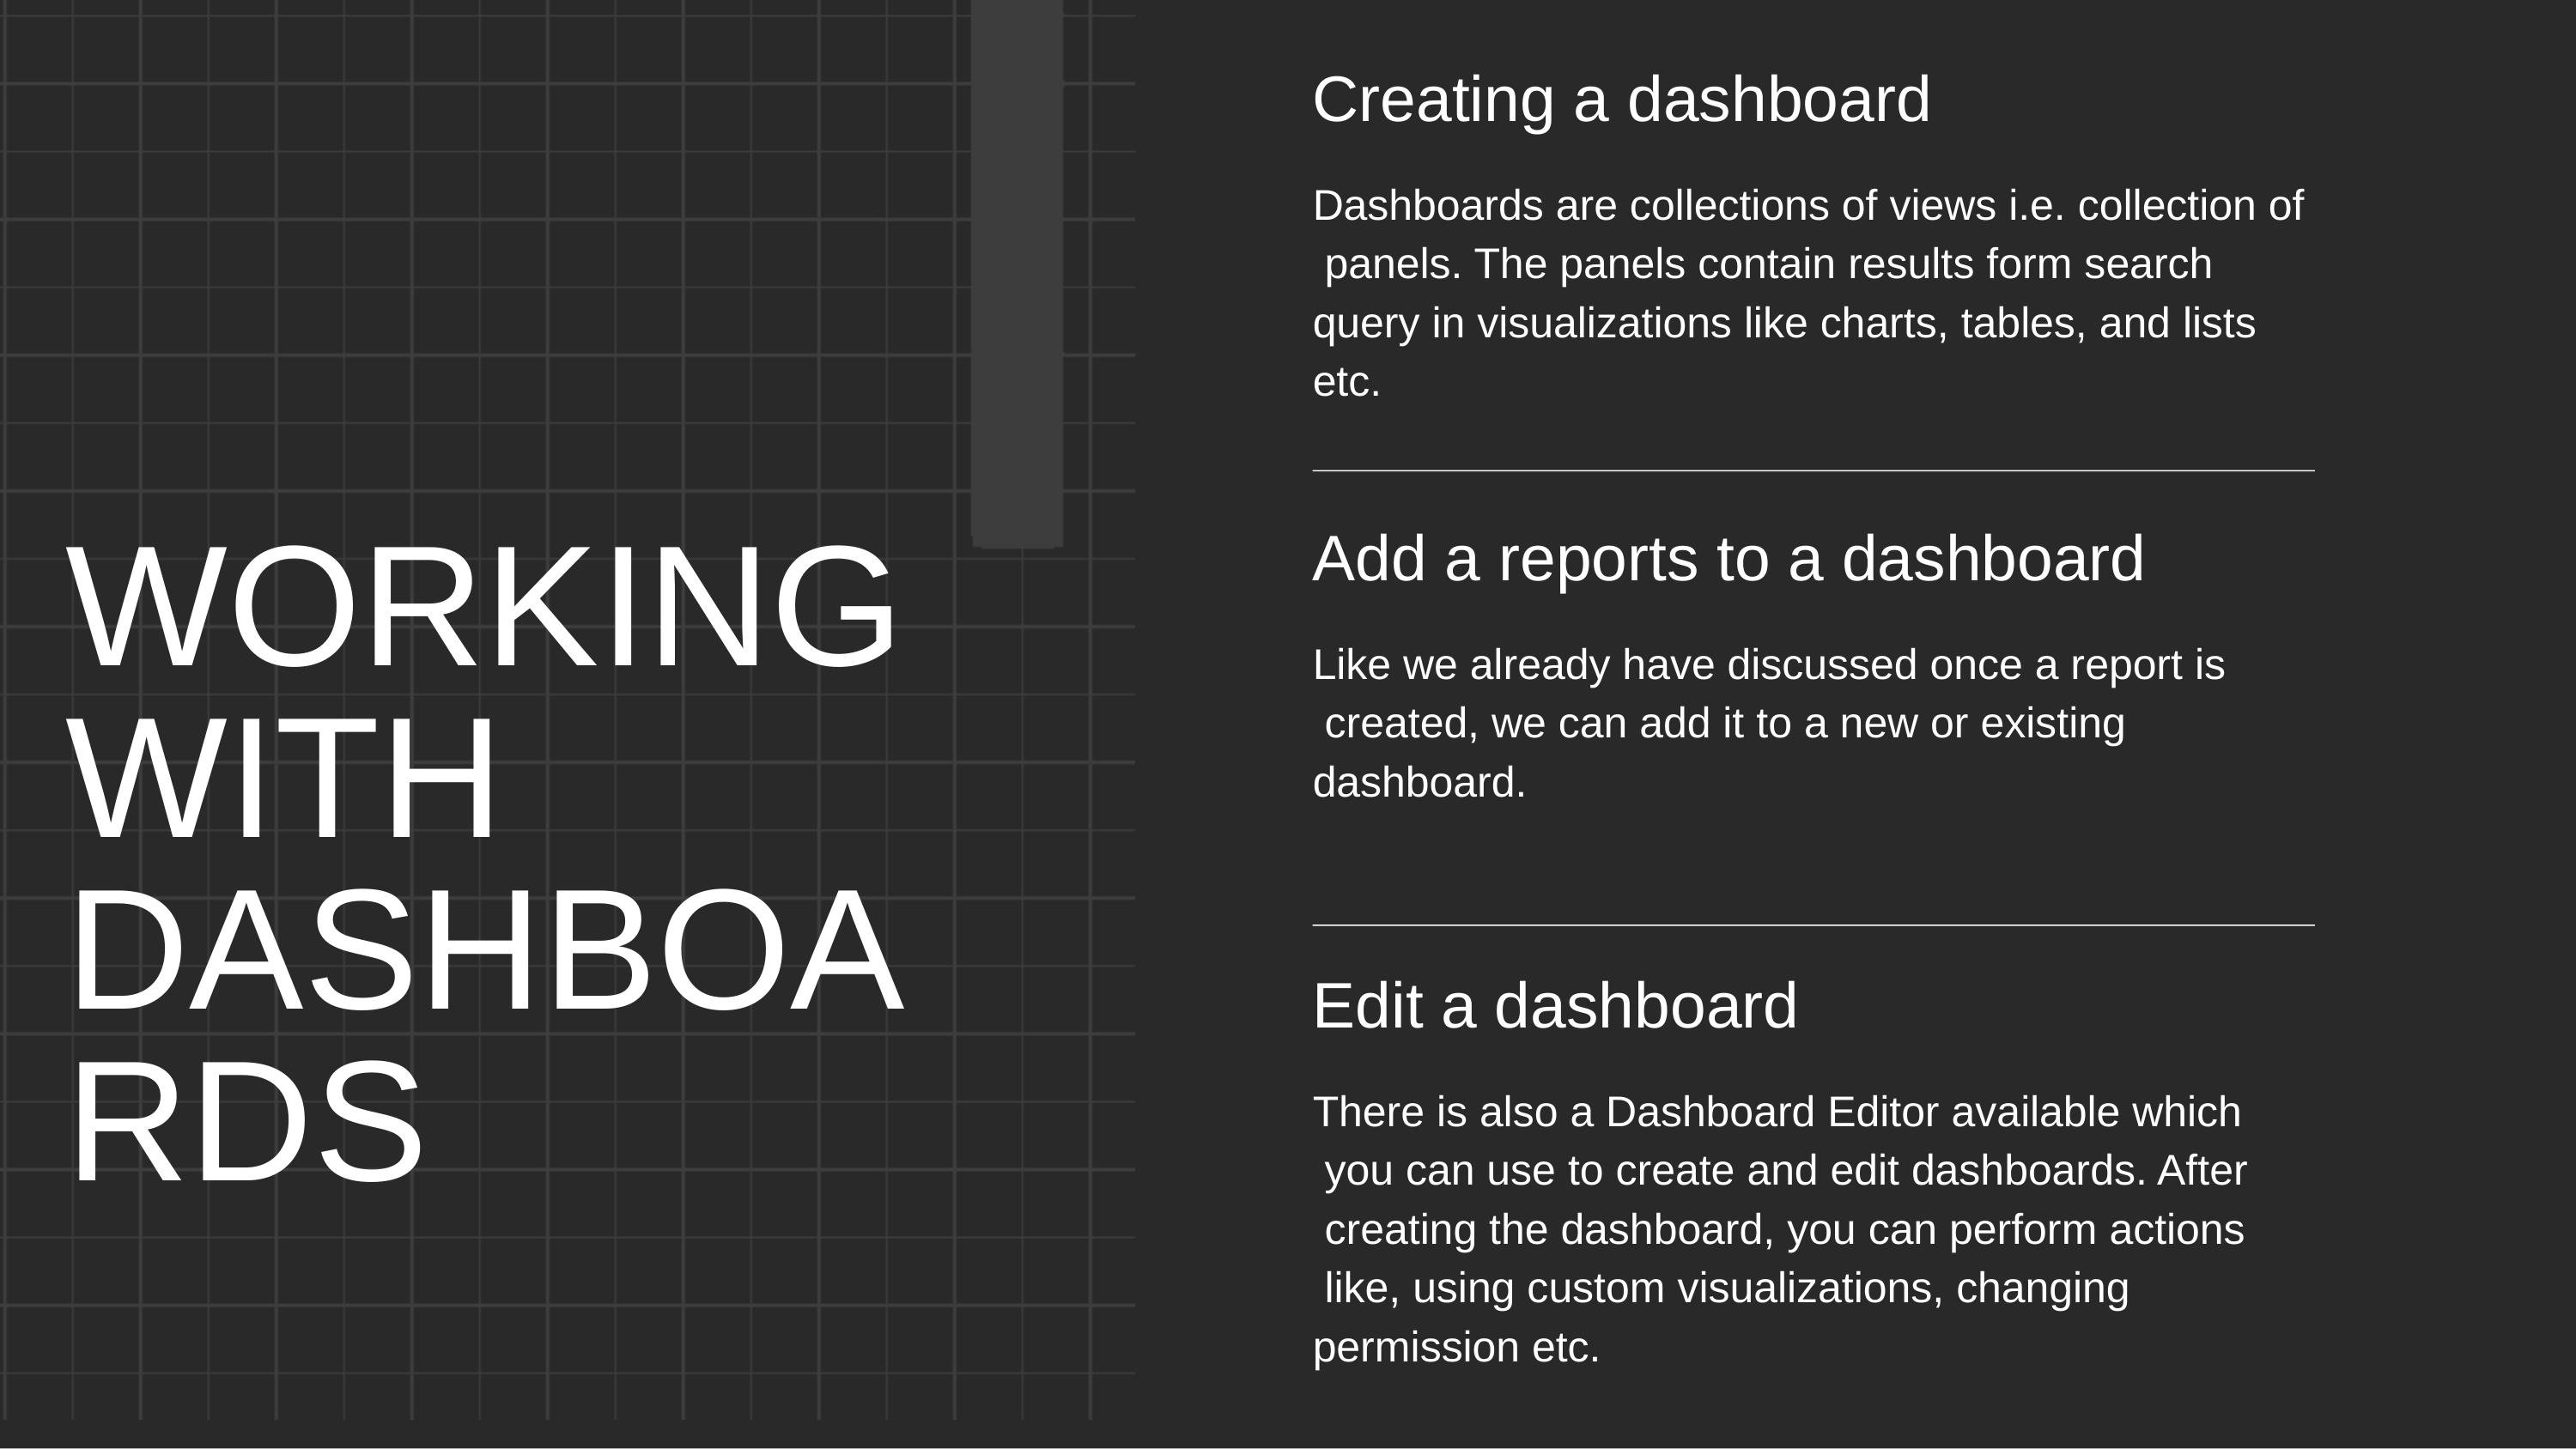

# Creating a dashboard
Dashboards are collections of views i.e. collection of  panels. The panels contain results form search  query in visualizations like charts, tables, and lists  etc.

WORKING WITH  DASHBOARDS
Add a reports to a dashboard
Like we already have discussed once a report is  created, we can add it to a new or existing  dashboard.

Edit a dashboard
There is also a Dashboard Editor available which  you can use to create and edit dashboards. After  creating the dashboard, you can perform actions  like, using custom visualizations, changing  permission etc.